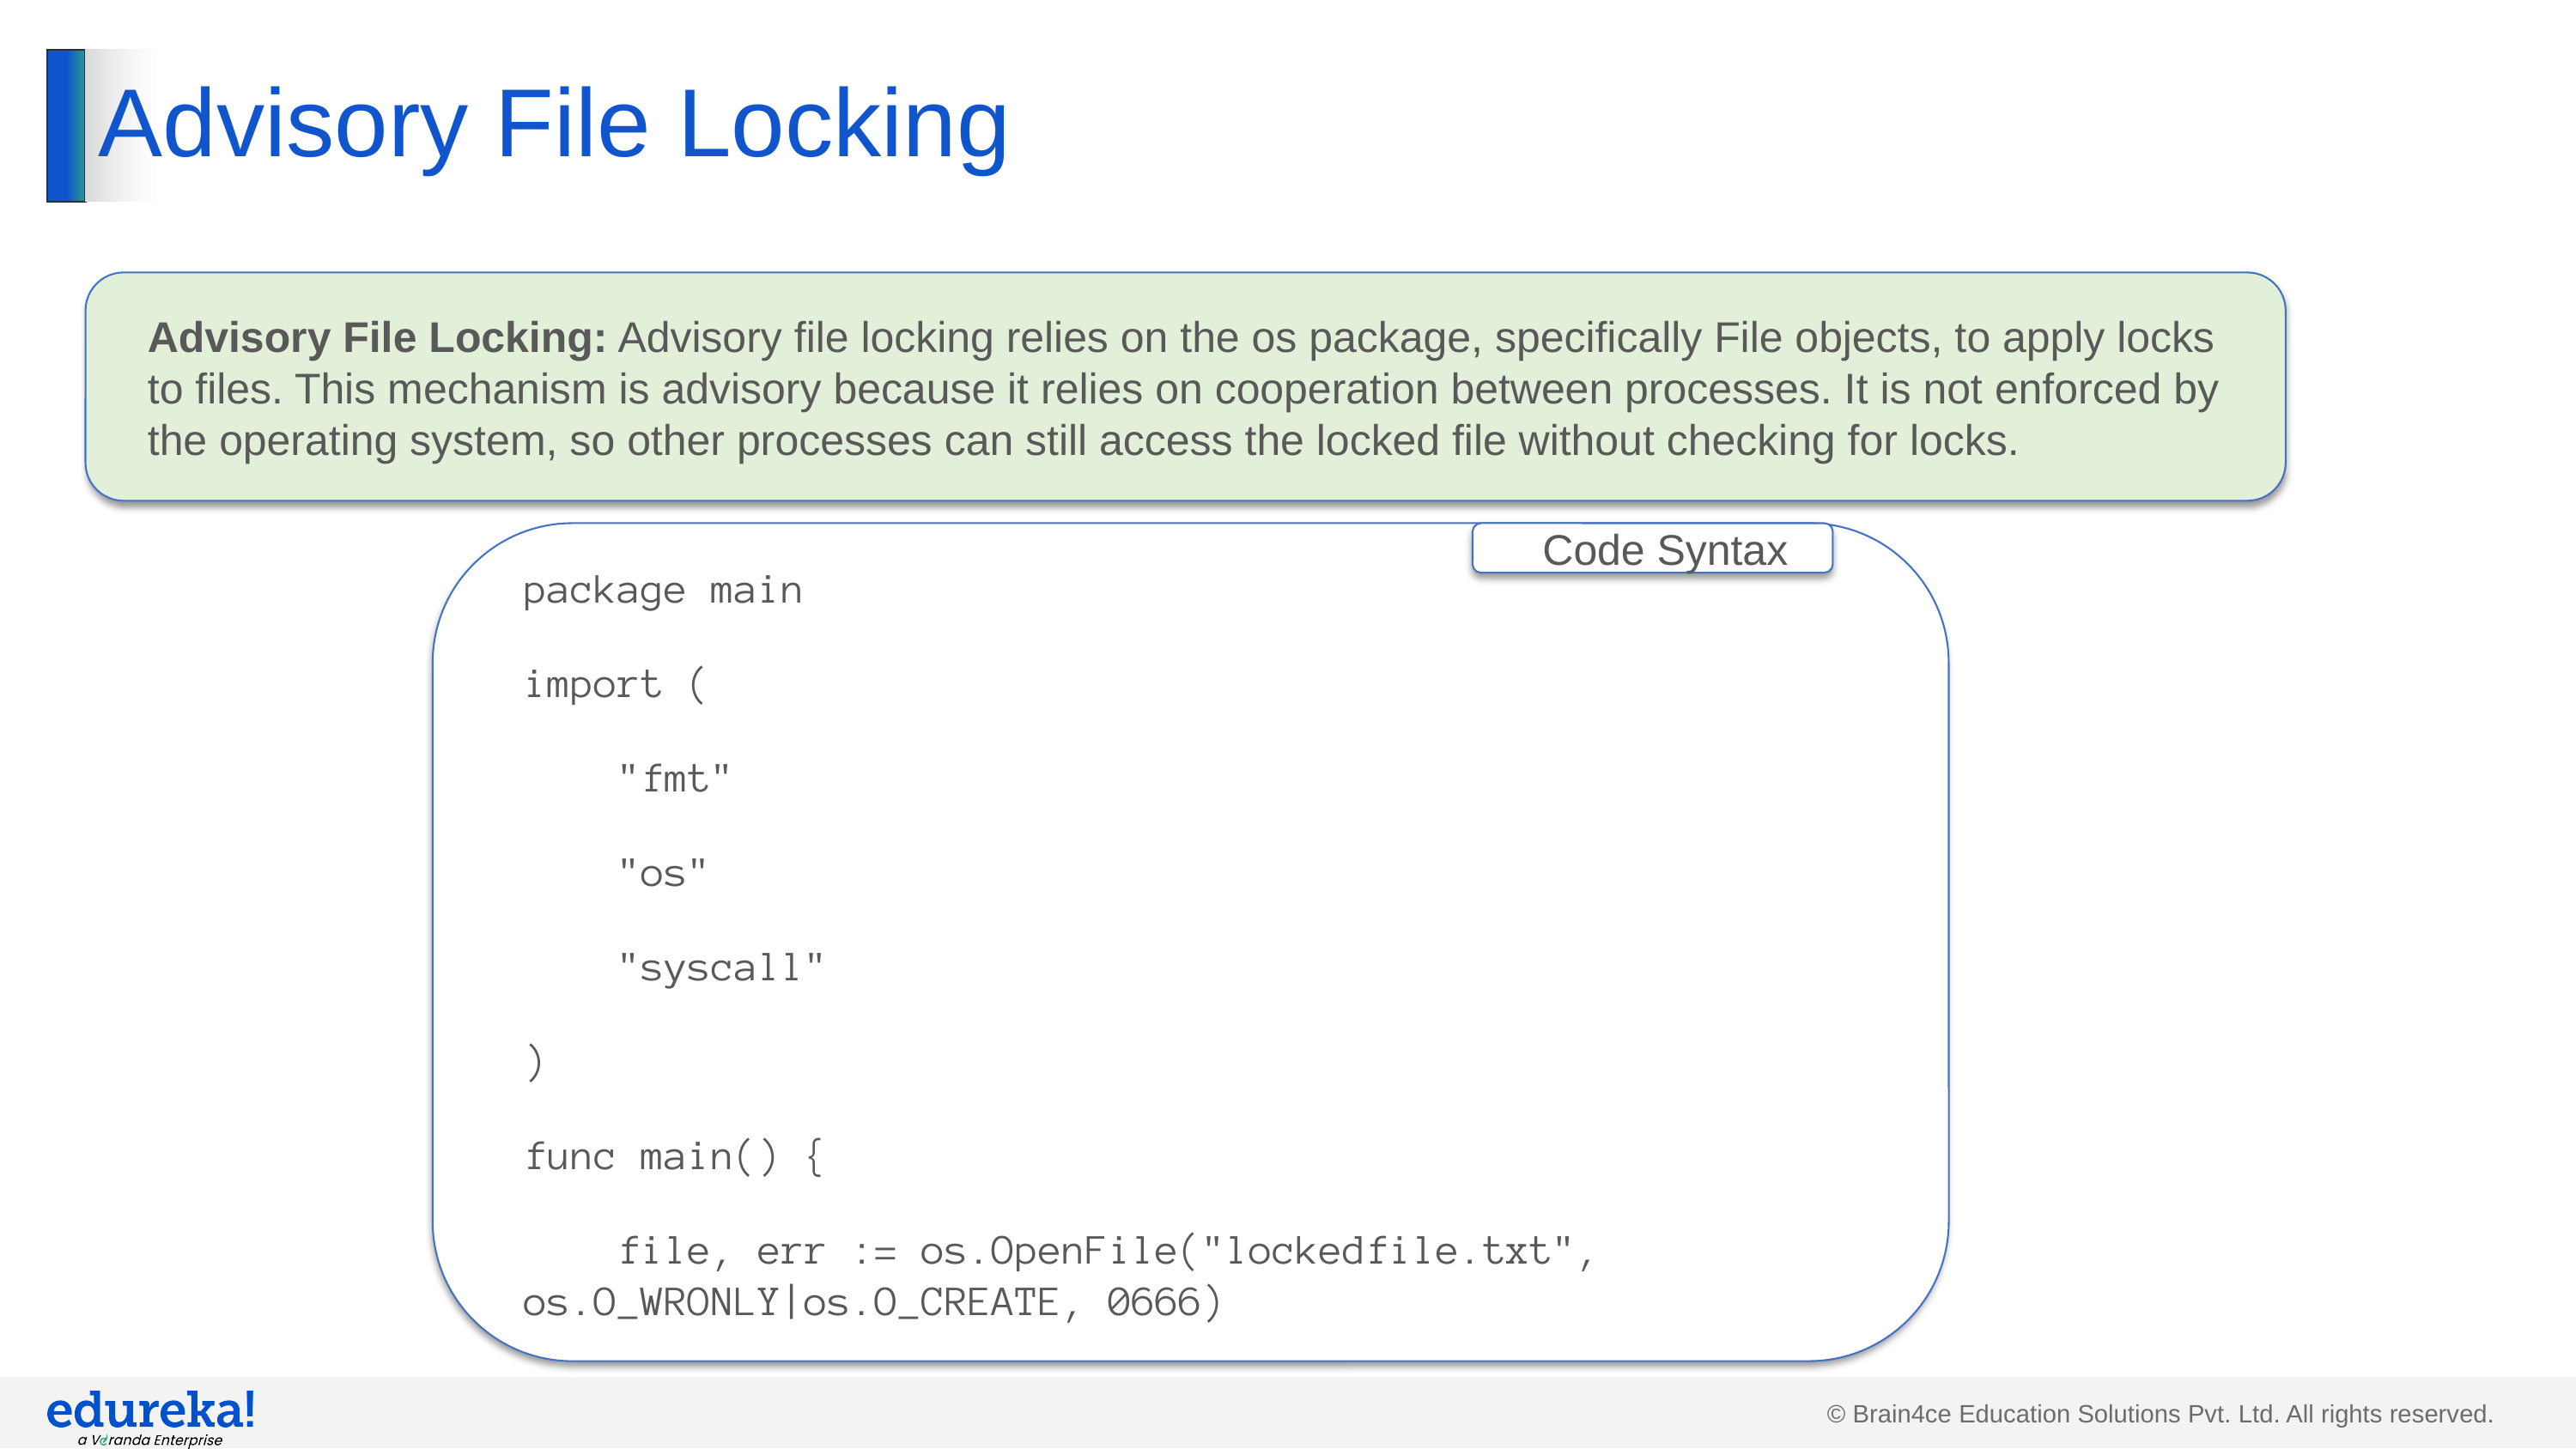

# Advisory File Locking
Advisory File Locking: Advisory file locking relies on the os package, specifically File objects, to apply locks to files. This mechanism is advisory because it relies on cooperation between processes. It is not enforced by the operating system, so other processes can still access the locked file without checking for locks.
package main
import (
    "fmt"
    "os"
    "syscall"
)
func main() {
    file, err := os.OpenFile("lockedfile.txt", os.O_WRONLY|os.O_CREATE, 0666)
Code Syntax